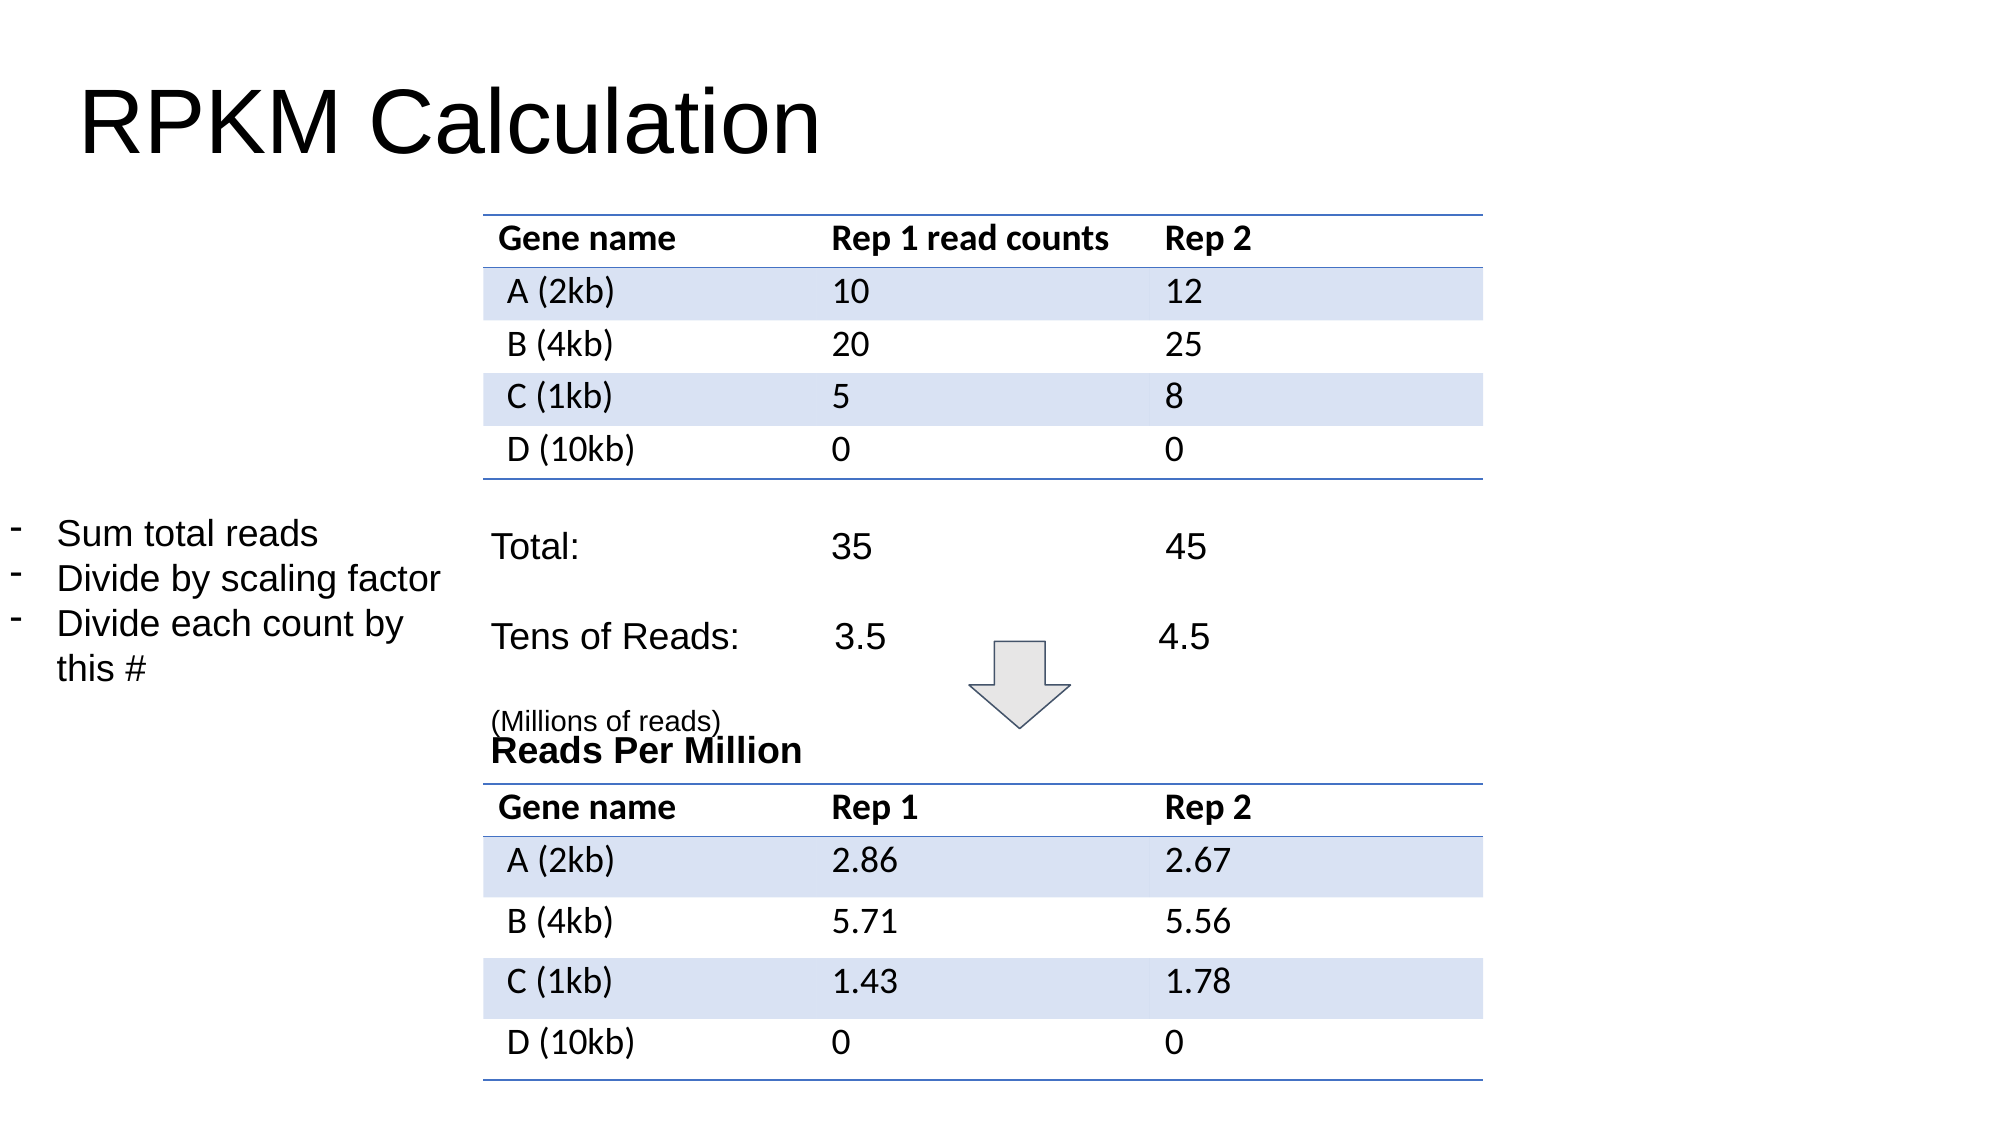

RPKM Calculation
| Gene name | Rep 1 read counts | Rep 2 |
| --- | --- | --- |
| A (2kb) | 10 | 12 |
| B (4kb) | 20 | 25 |
| C (1kb) | 5 | 8 |
| D (10kb) | 0 | 0 |
Sum total reads
Divide by scaling factor
Divide each count by this #
Total:                        35                            45
Tens of Reads:         3.5                          4.5
(Millions of reads)

Reads Per Million
| Gene name | Rep 1 | Rep 2 |
| --- | --- | --- |
| A (2kb) | 2.86 | 2.67 |
| B (4kb) | 5.71 | 5.56 |
| C (1kb) | 1.43 | 1.78 |
| D (10kb) | 0 | 0 |